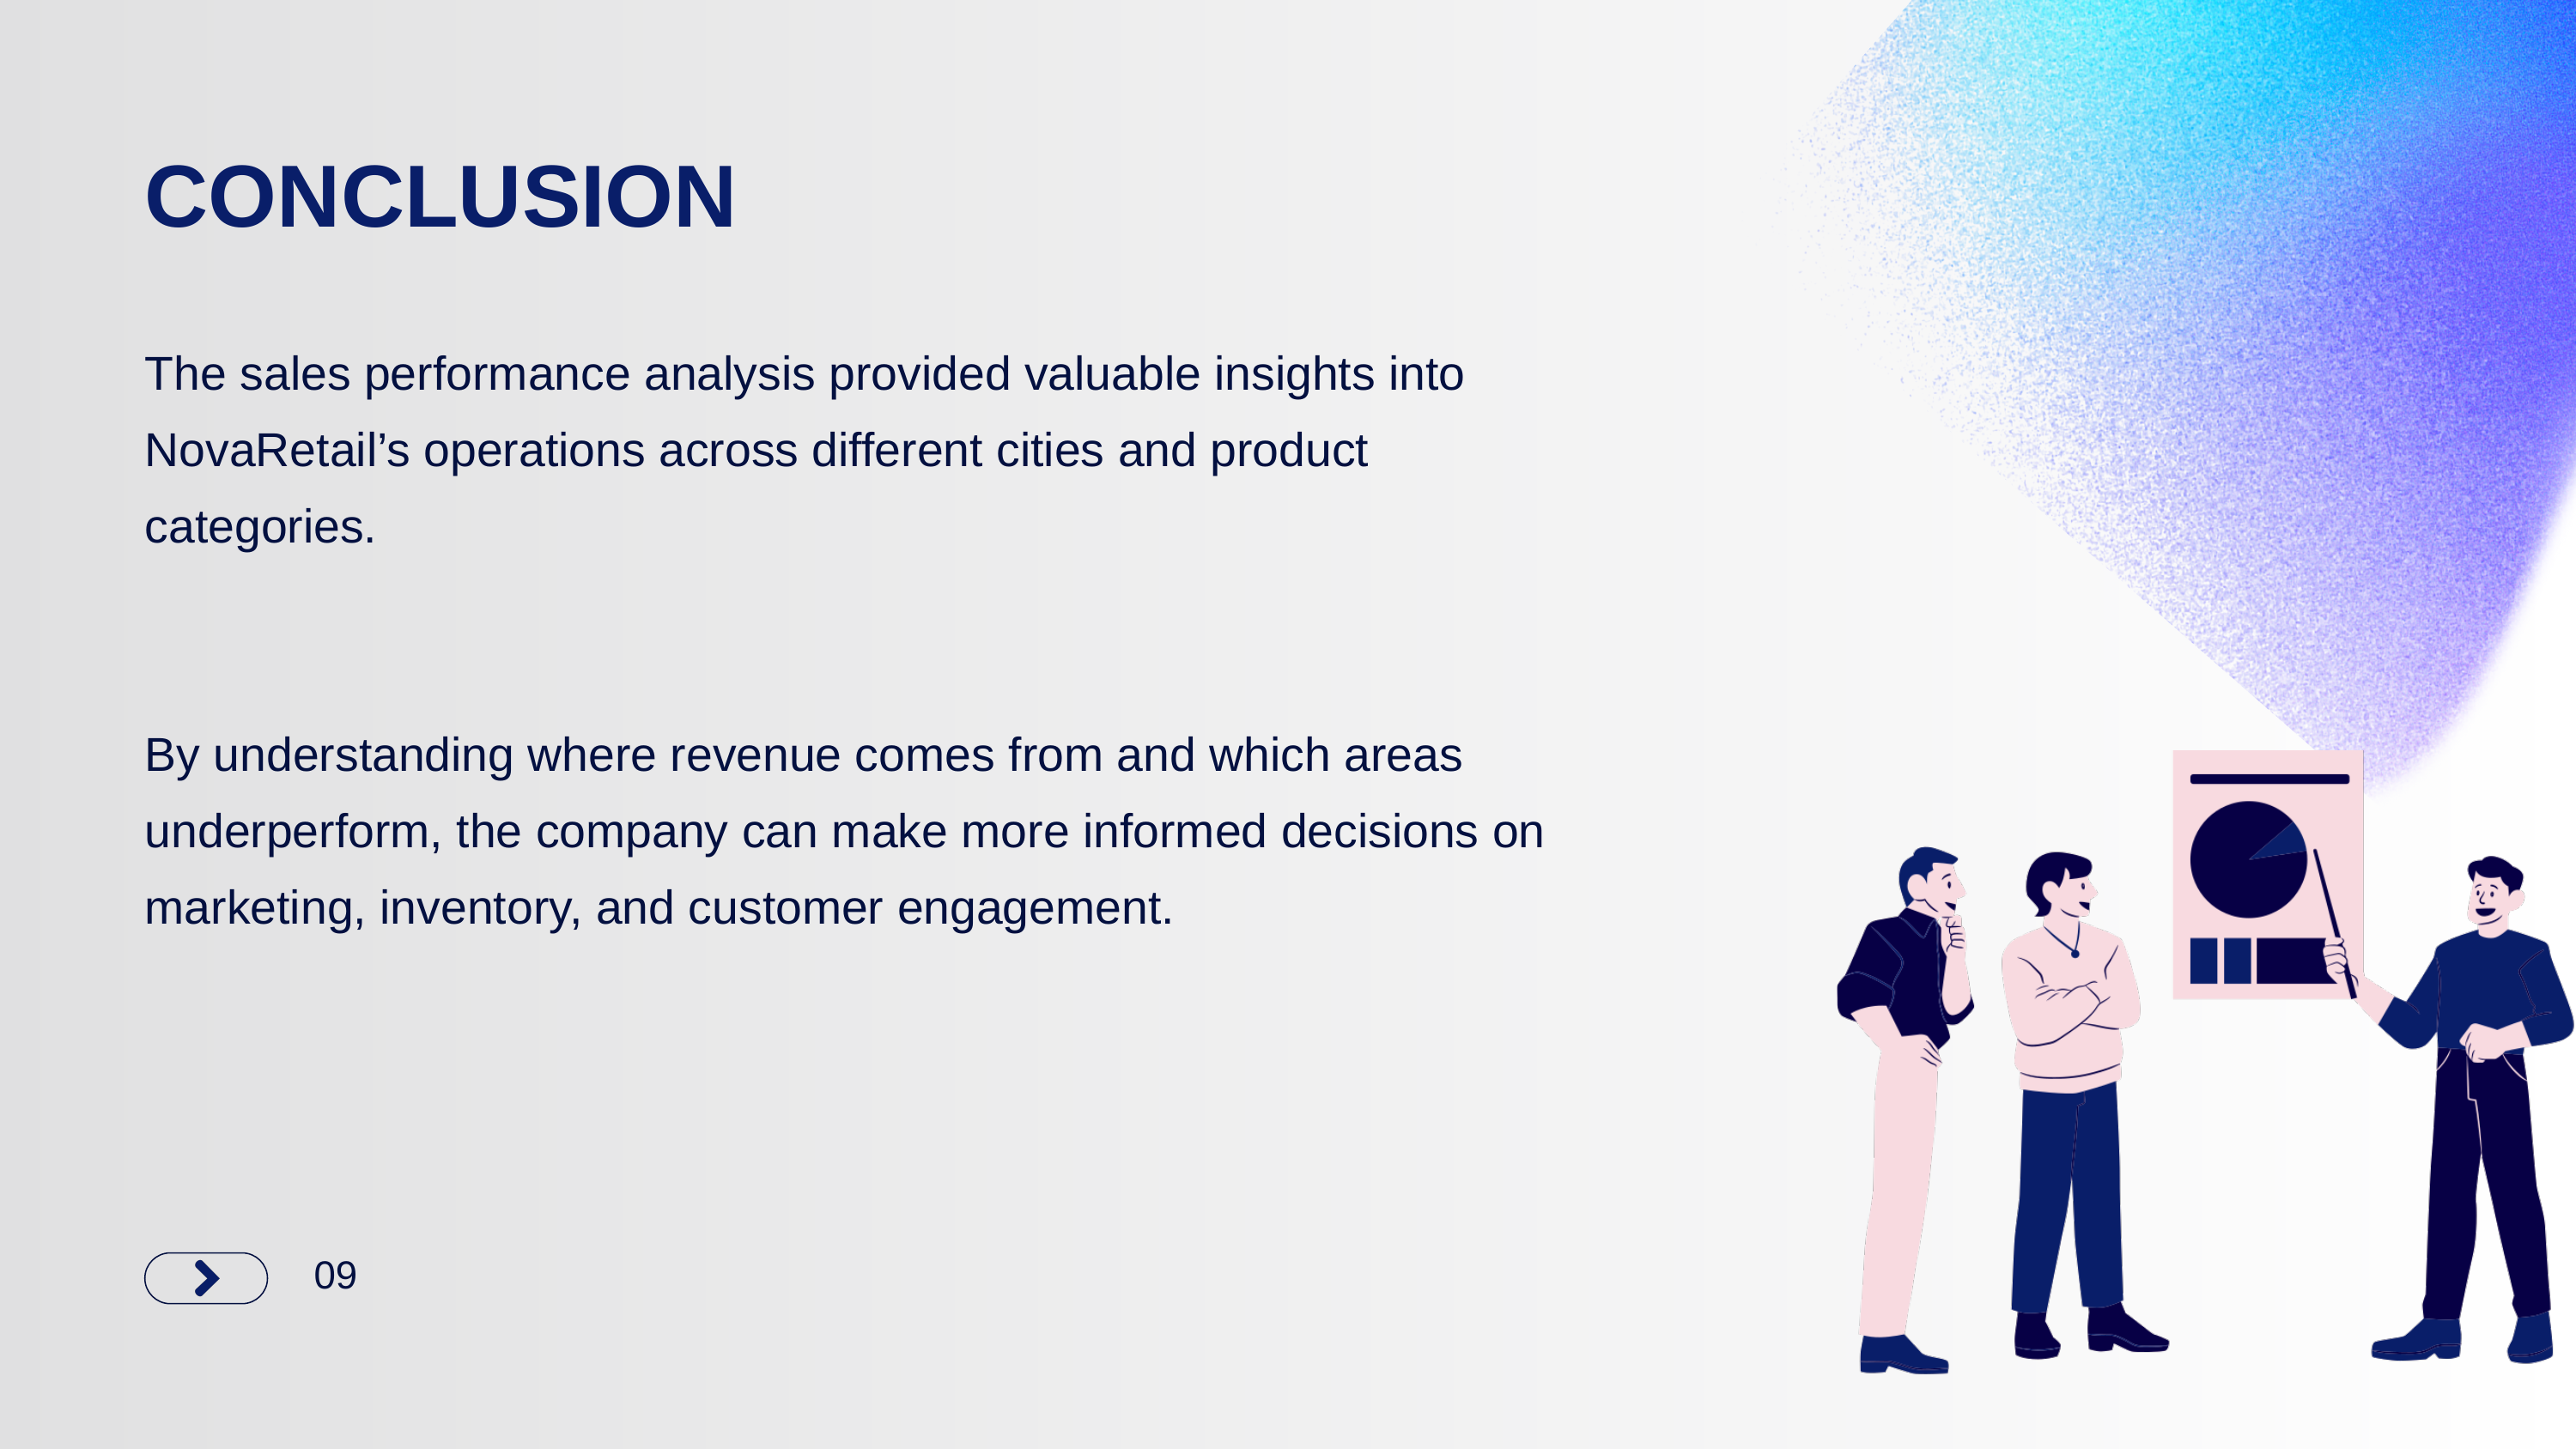

CONCLUSION

The sales performance analysis provided valuable insights into NovaRetail’s operations across different cities and product categories.

By understanding where revenue comes from and which areas underperform, the company can make more informed decisions on marketing, inventory, and customer engagement.

09